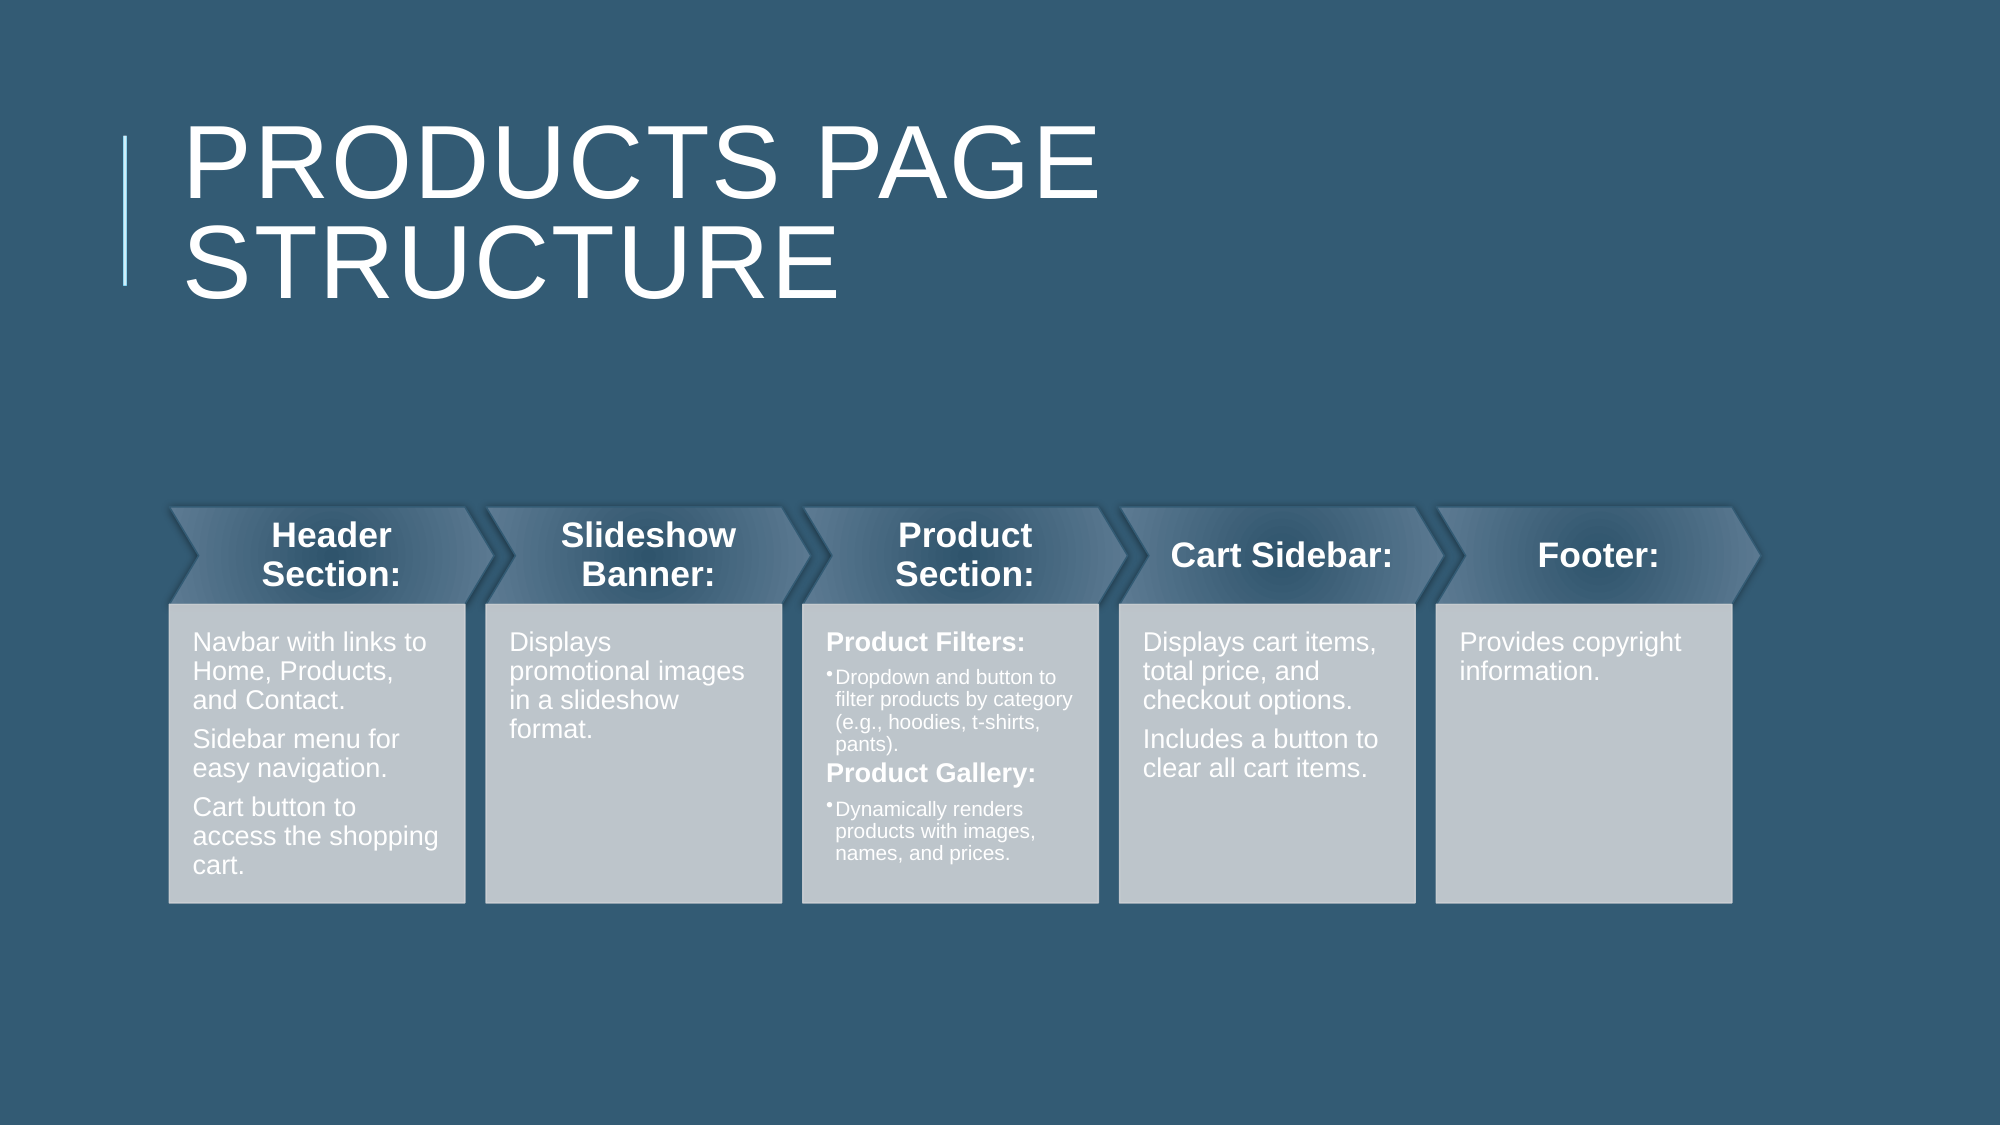

# Products Page Structure
Header Section:
Navbar with links to Home, Products, and Contact.
Sidebar menu for easy navigation.
Cart button to access the shopping cart.
Slideshow Banner:
Displays promotional images in a slideshow format.
Product Section:
Product Filters:
Dropdown and button to filter products by category (e.g., hoodies, t-shirts, pants).
Product Gallery:
Dynamically renders products with images, names, and prices.
Cart Sidebar:
Displays cart items, total price, and checkout options.
Includes a button to clear all cart items.
Footer:
Provides copyright information.